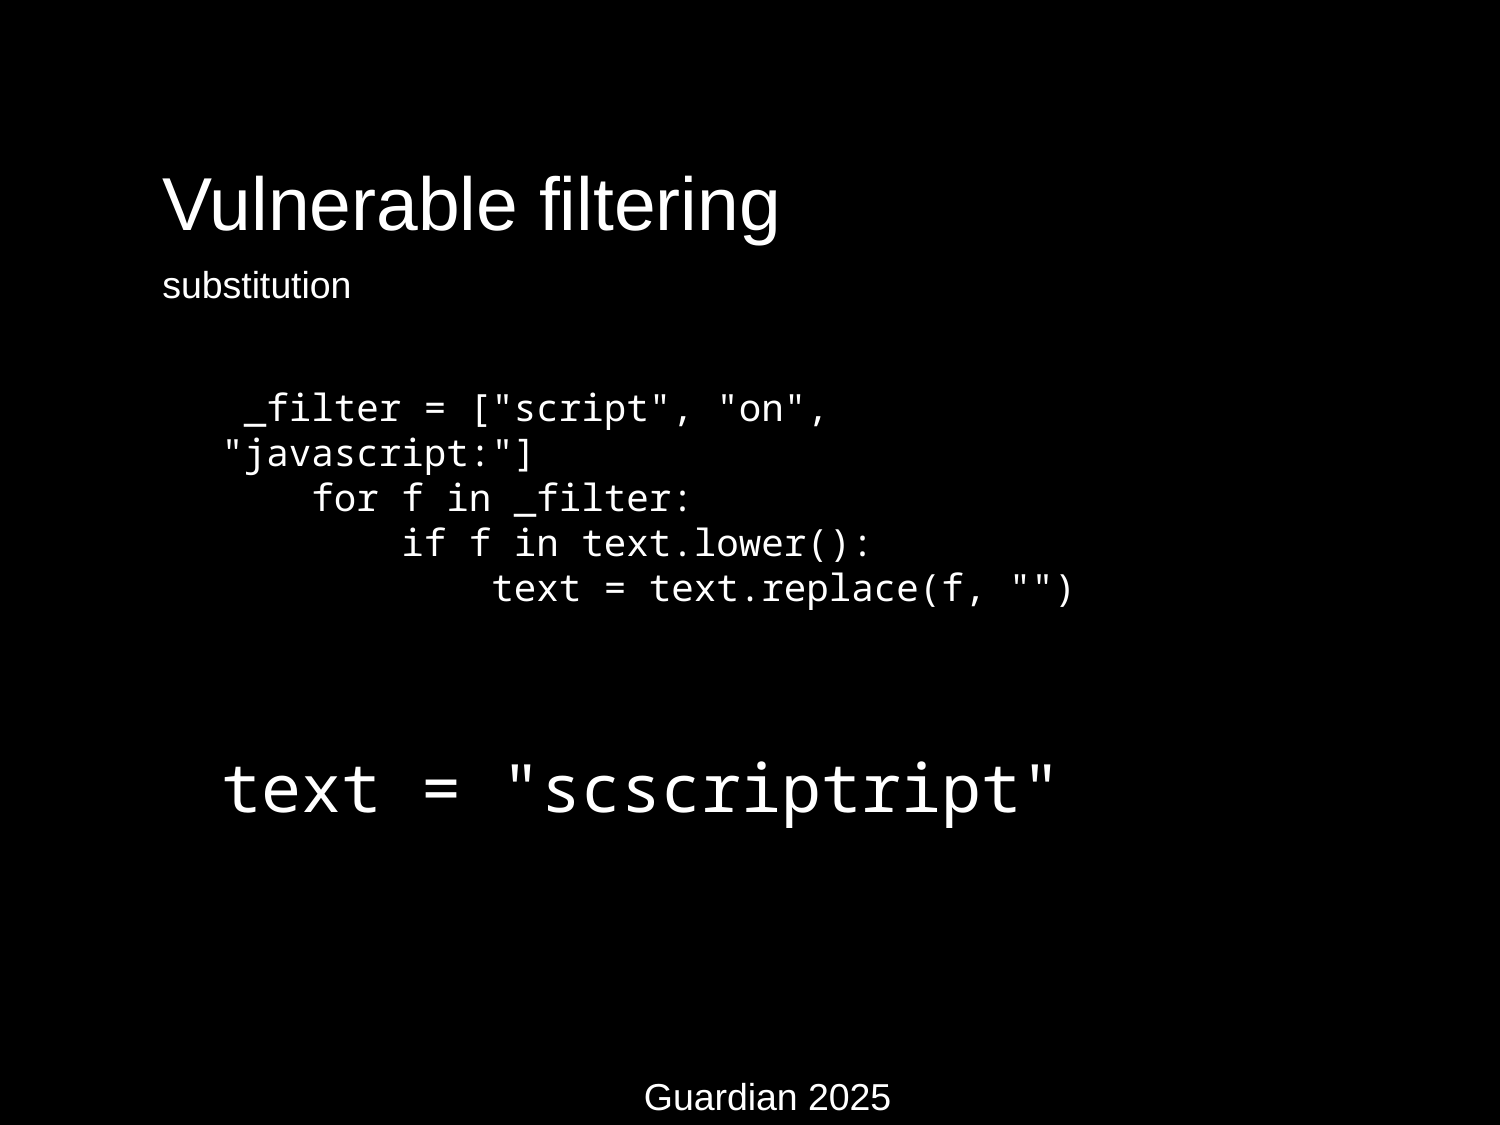

Vulnerable filtering
substitution
 _filter = ["script", "on", "javascript:"]
    for f in _filter:
        if f in text.lower():
            text = text.replace(f, "")
text = "scscriptript"